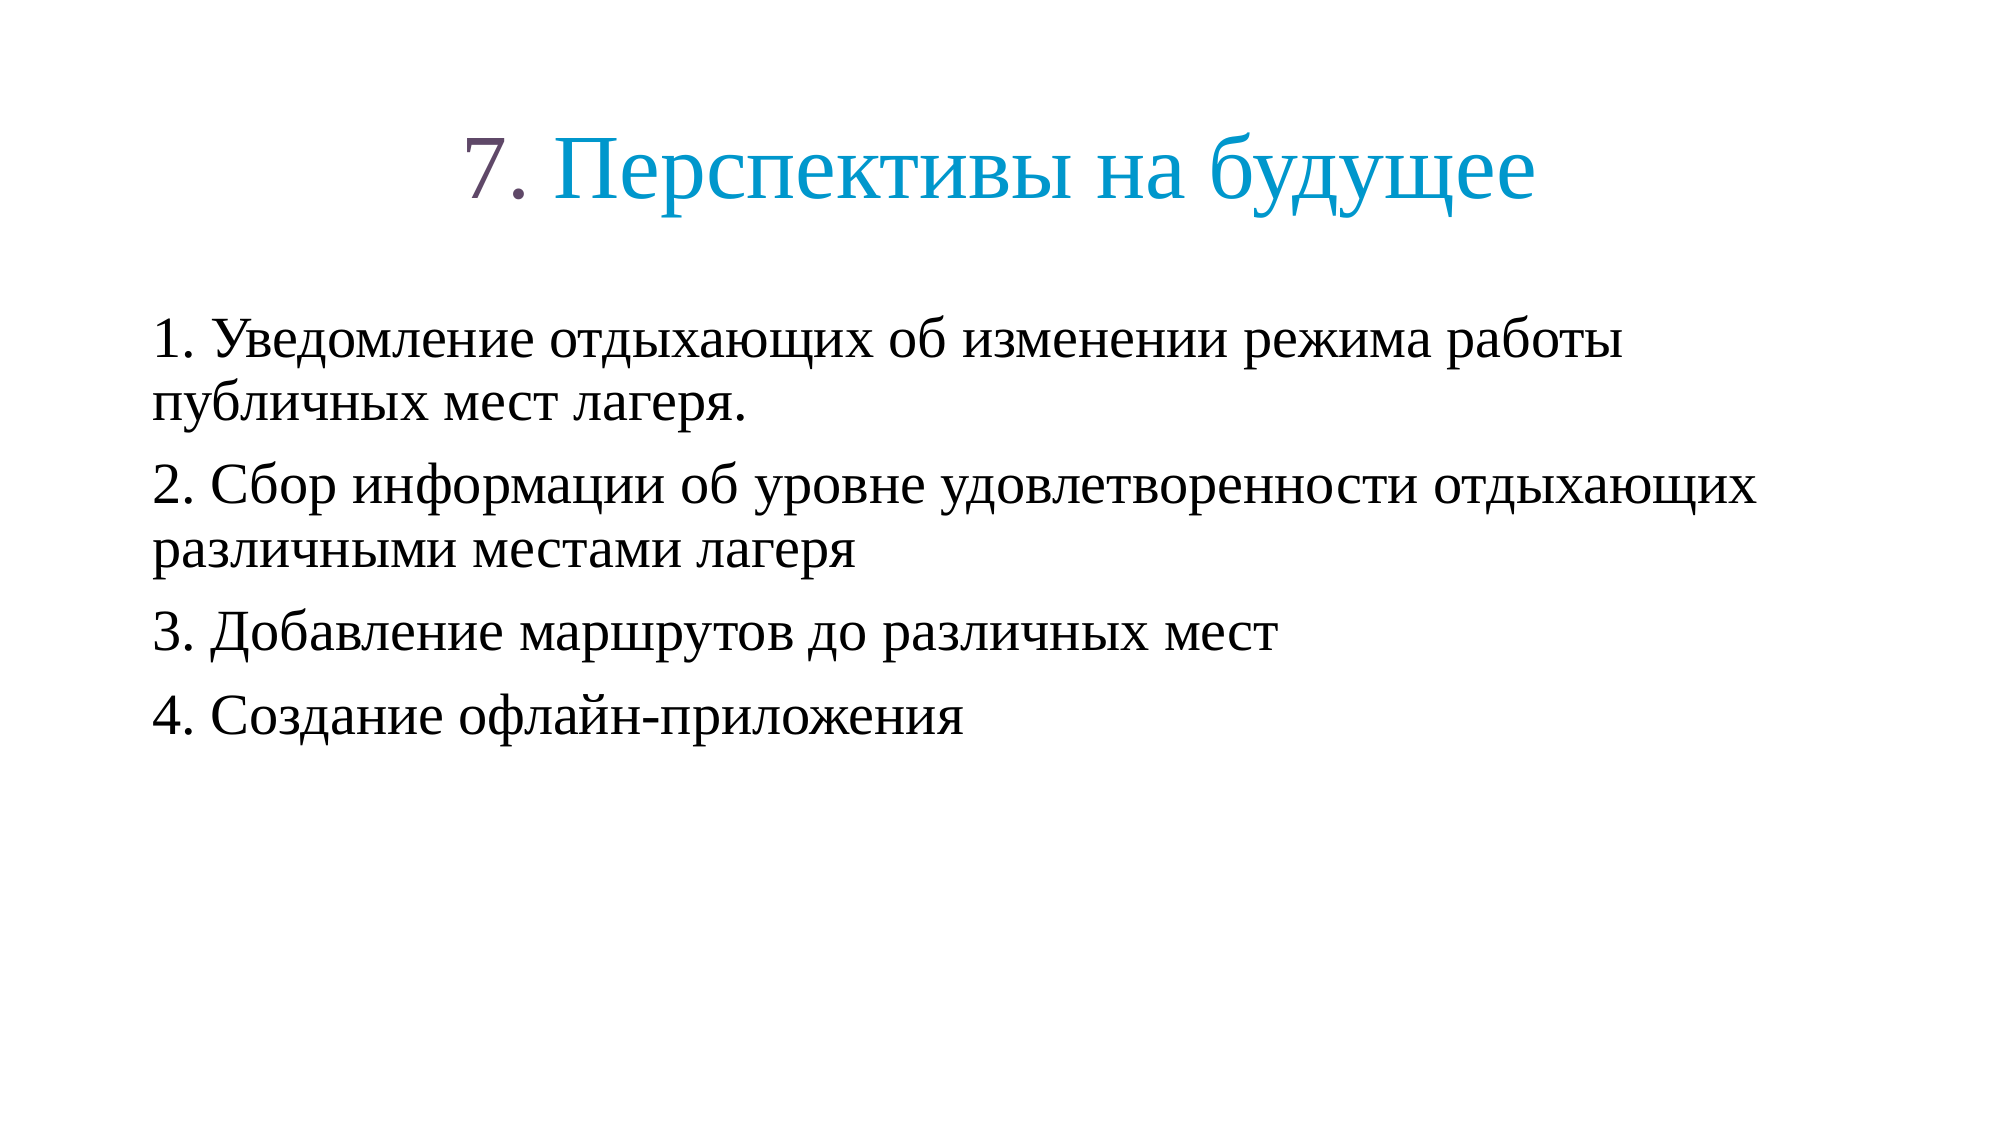

# 7. Перспективы на будущее
1. Уведомление отдыхающих об изменении режима работы публичных мест лагеря.
2. Сбор информации об уровне удовлетворенности отдыхающих различными местами лагеря
3. Добавление маршрутов до различных мест
4. Создание офлайн-приложения